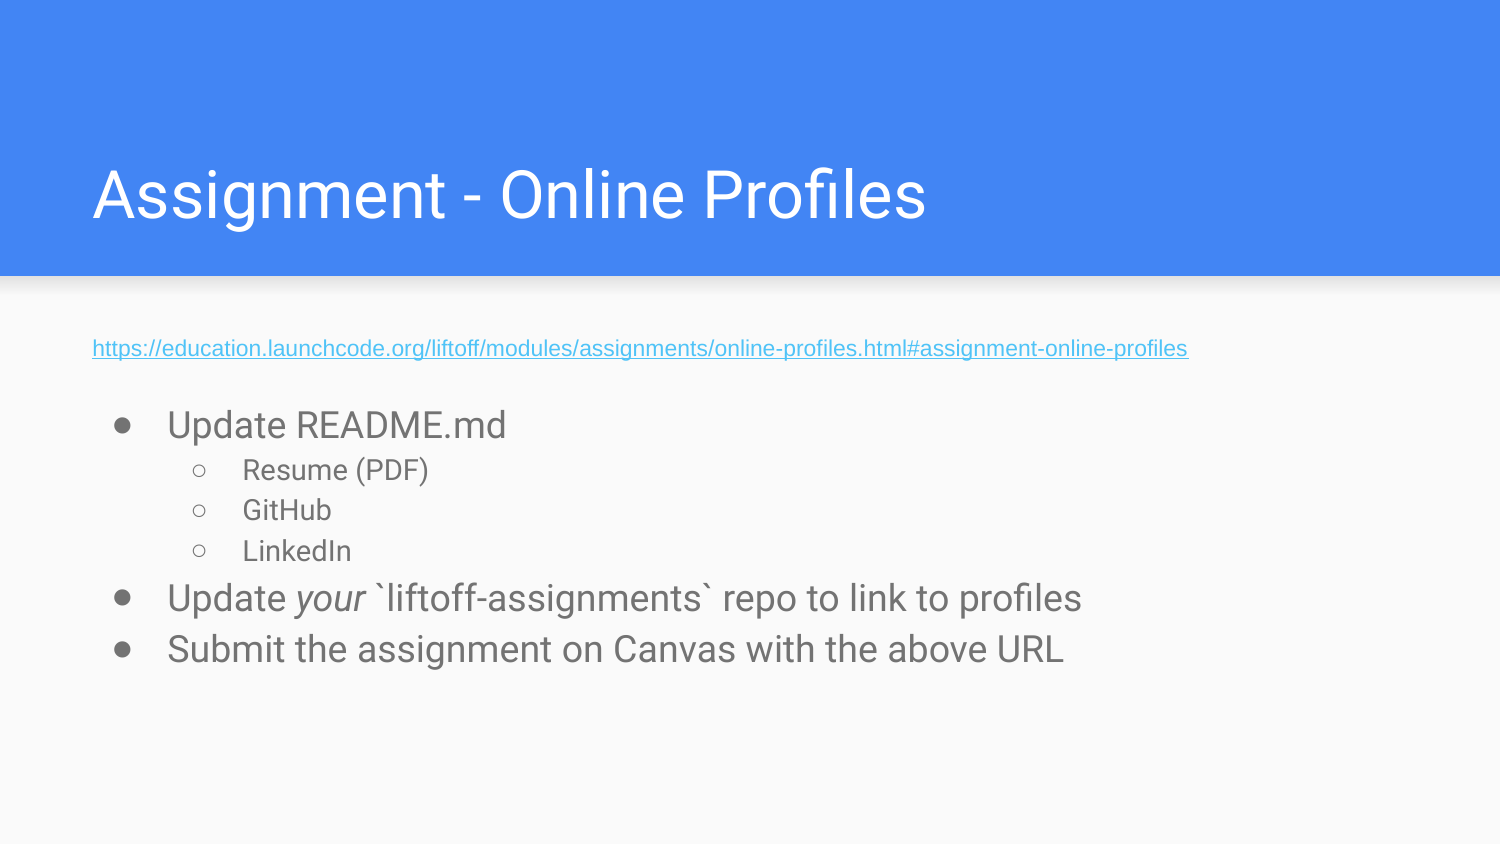

# Assignment - Online Profiles
https://education.launchcode.org/liftoff/modules/assignments/online-profiles.html#assignment-online-profiles
Update README.md
Resume (PDF)
GitHub
LinkedIn
Update your `liftoff-assignments` repo to link to profiles
Submit the assignment on Canvas with the above URL